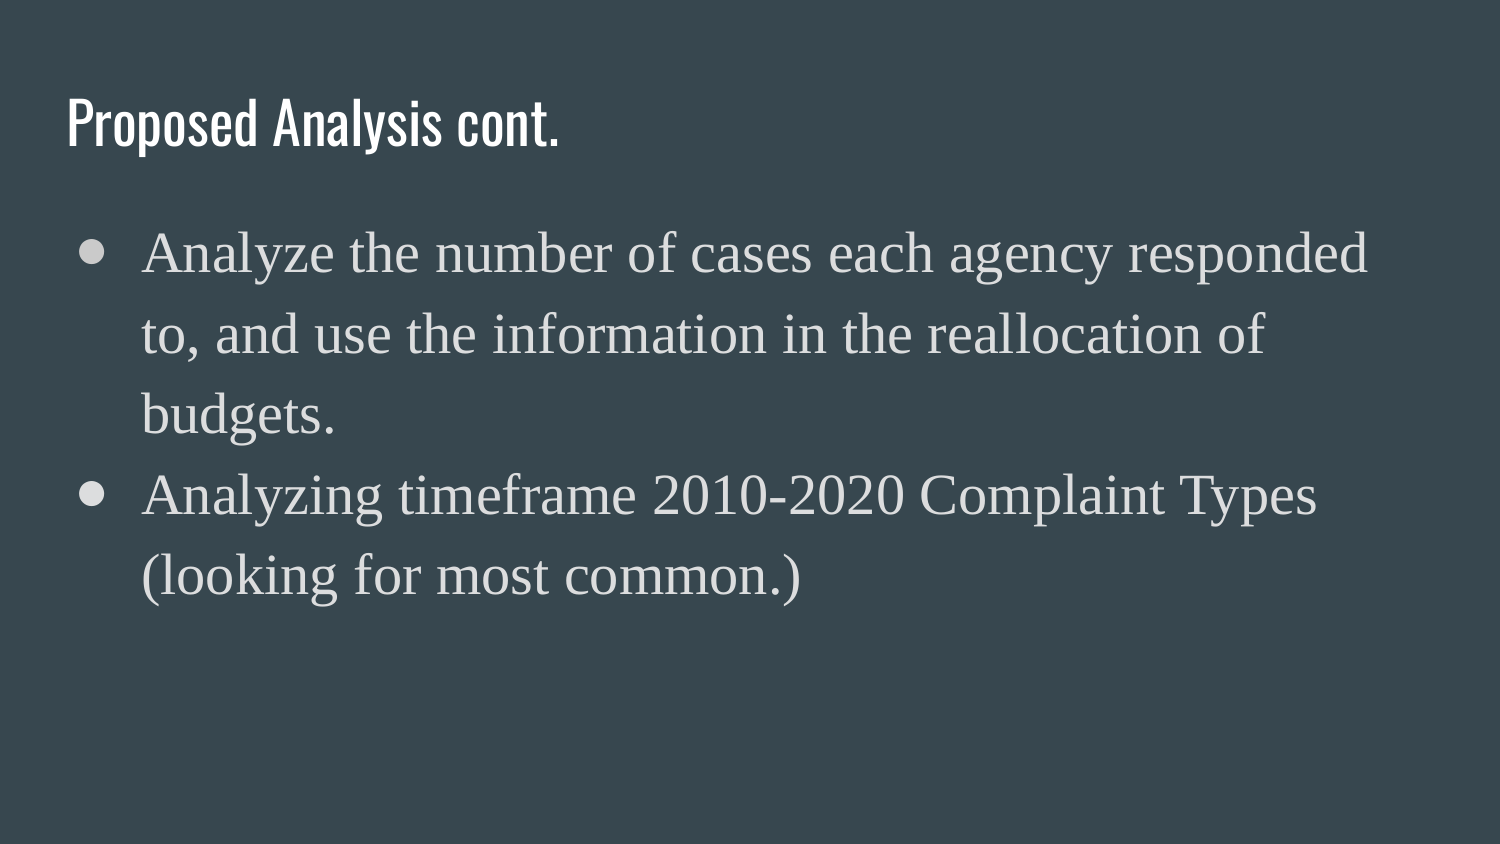

# Proposed Analysis cont.
Analyze the number of cases each agency responded to, and use the information in the reallocation of budgets.
Analyzing timeframe 2010-2020 Complaint Types (looking for most common.)